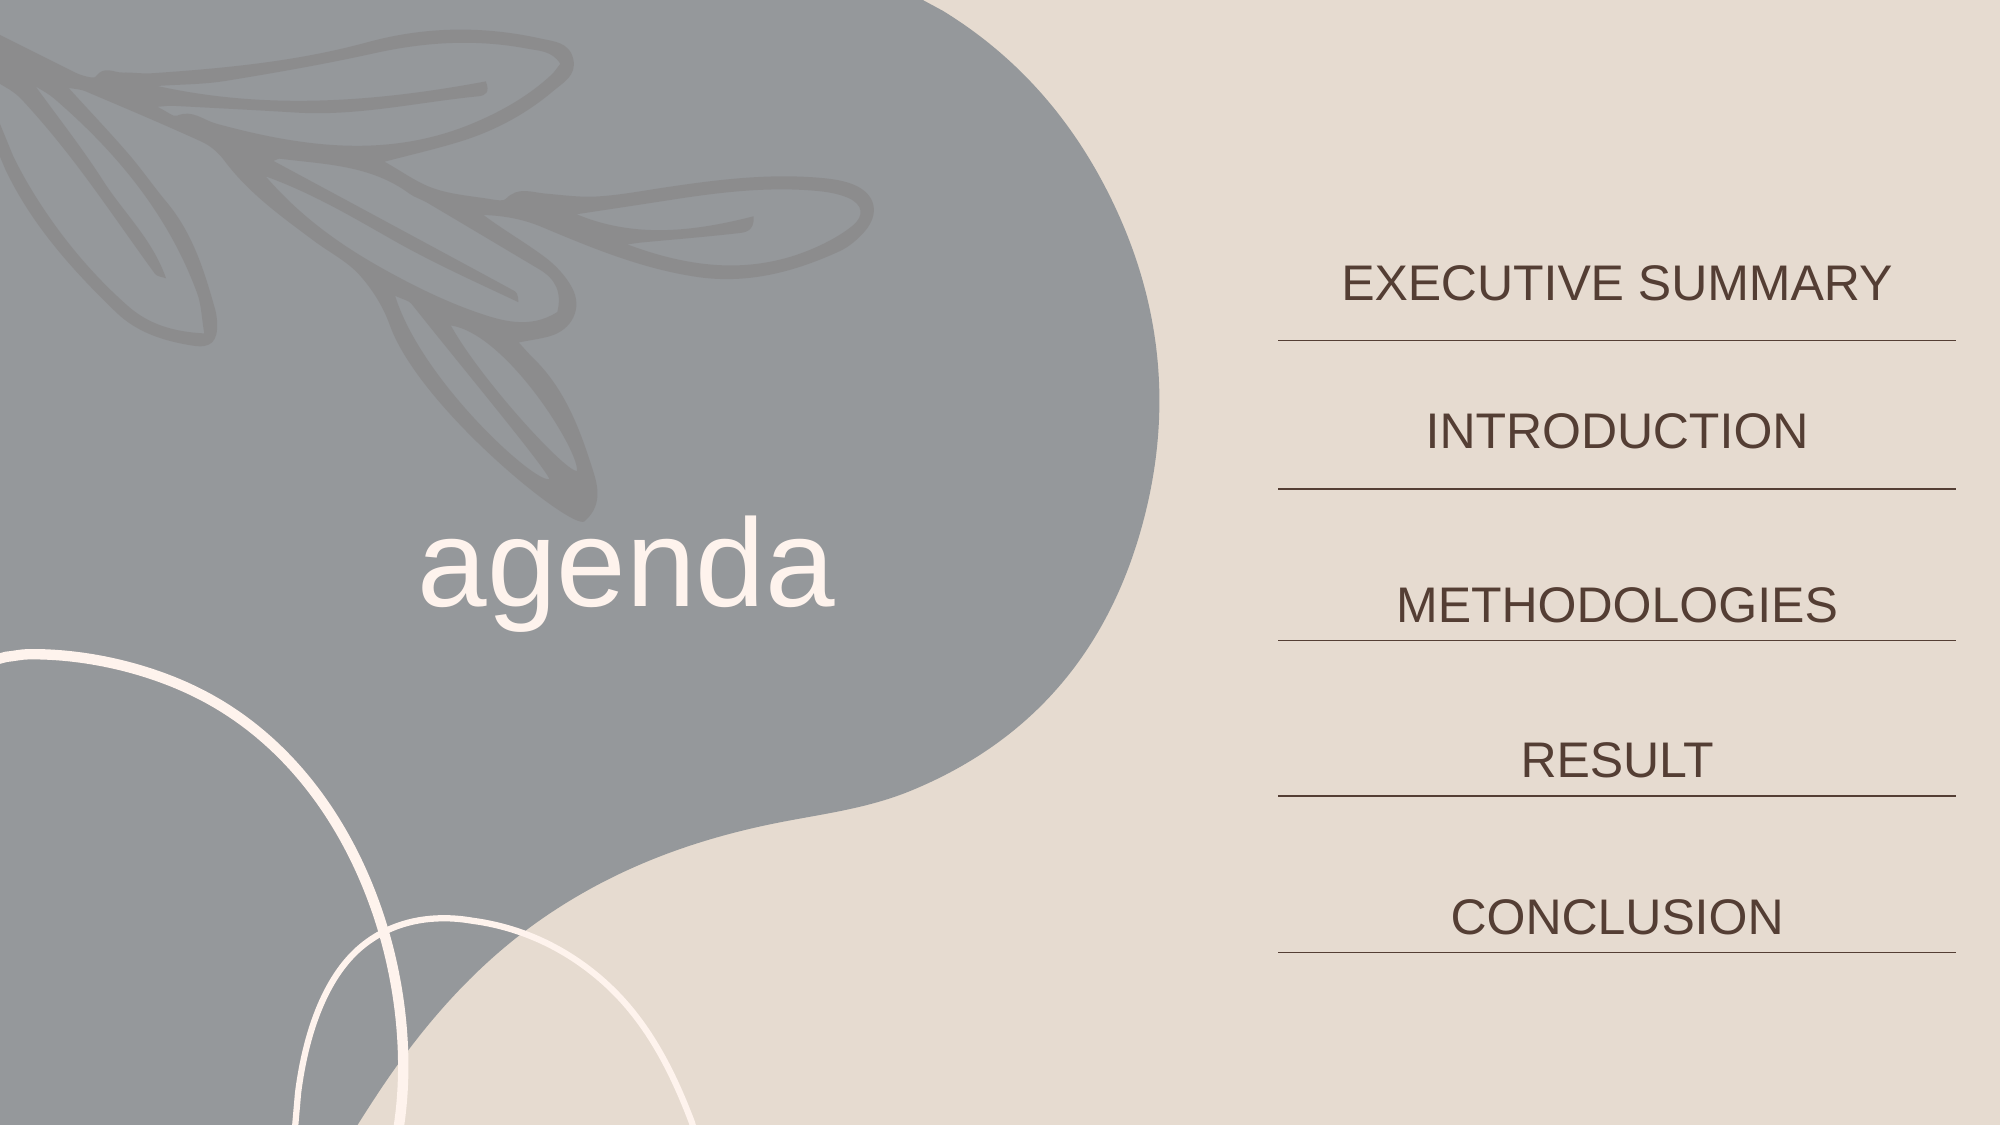

| EXECUTIVE SUMMARY |
| --- |
| INTRODUCTION |
| METHODOLOGIES |
| RESULT |
| CONCLUSION |
# agenda